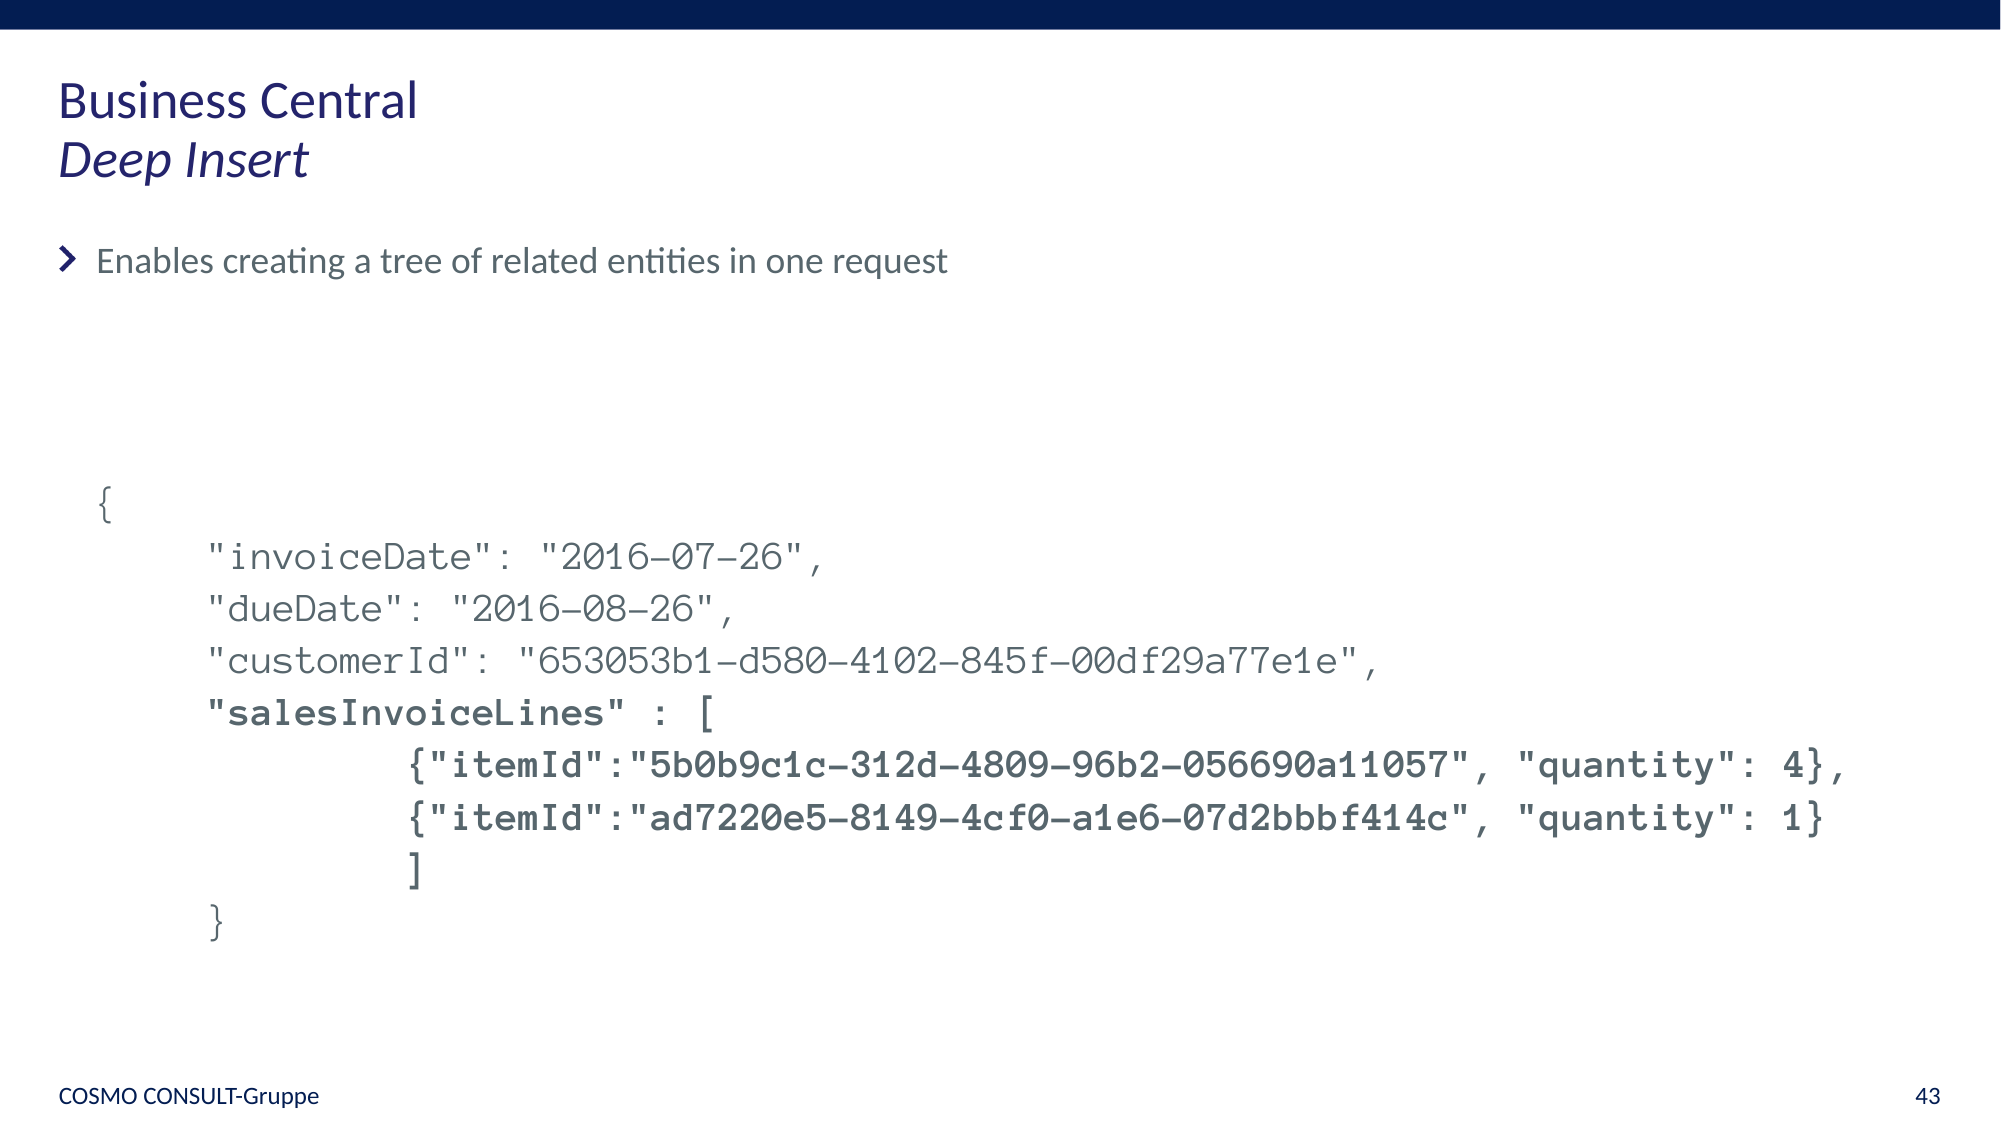

# Business Central Deep Insert
Enables creating a tree of related entities in one request

 {
      "invoiceDate": "2016-07-26",
      "dueDate": "2016-08-26",
      "customerId": "653053b1-d580-4102-845f-00df29a77e1e",
      "salesInvoiceLines" : [
               {"itemId":"5b0b9c1c-312d-4809-96b2-056690a11057", "quantity": 4},
               {"itemId":"ad7220e5-8149-4cf0-a1e6-07d2bbbf414c", "quantity": 1}
               ]
      }